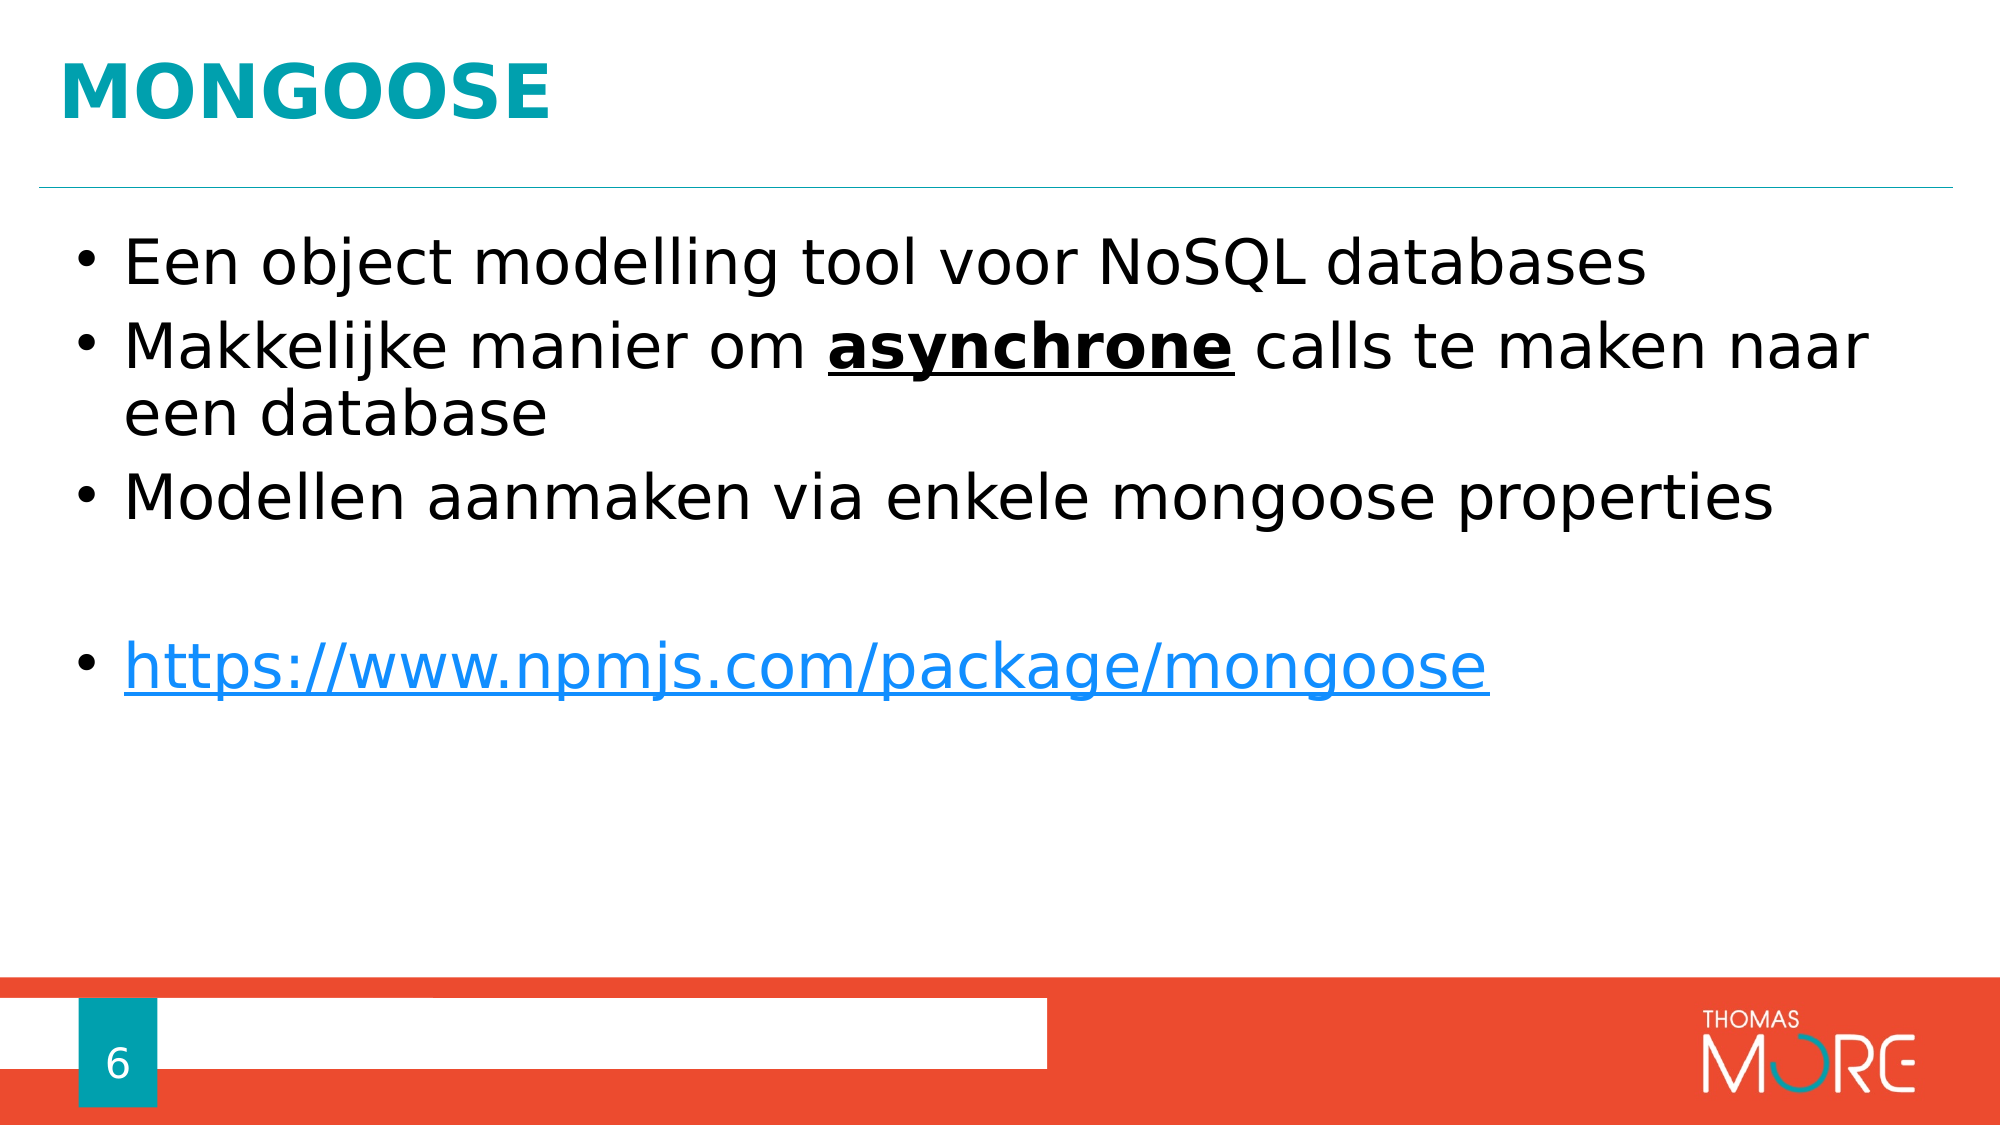

# Mongoose
Een object modelling tool voor NoSQL databases
Makkelijke manier om asynchrone calls te maken naar een database
Modellen aanmaken via enkele mongoose properties

https://www.npmjs.com/package/mongoose

6